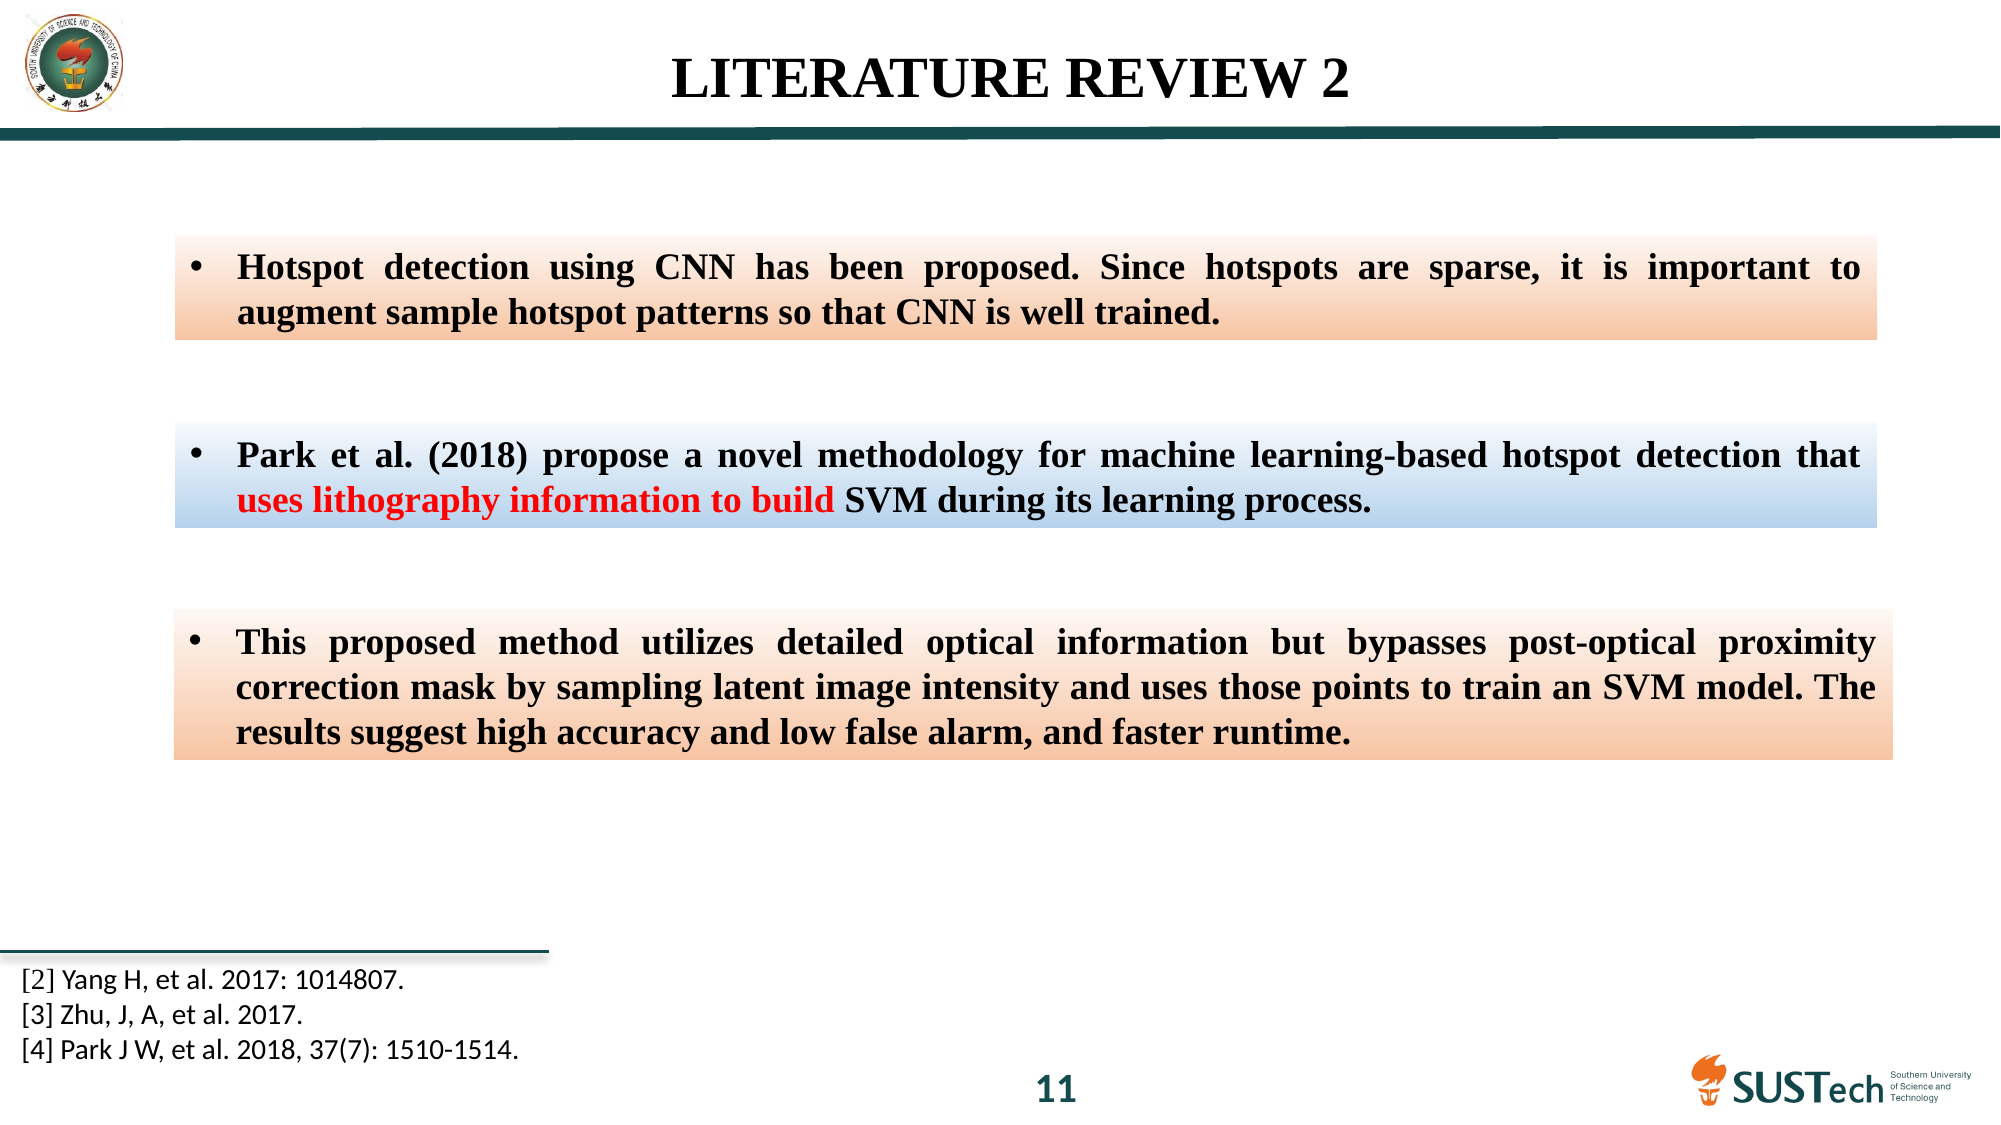

LITERATURE REVIEW 2
Hotspot detection using CNN has been proposed. Since hotspots are sparse, it is important to augment sample hotspot patterns so that CNN is well trained.
Park et al. (2018) propose a novel methodology for machine learning-based hotspot detection that uses lithography information to build SVM during its learning process.
This proposed method utilizes detailed optical information but bypasses post-optical proximity correction mask by sampling latent image intensity and uses those points to train an SVM model. The results suggest high accuracy and low false alarm, and faster runtime.
[2] Yang H, et al. 2017: 1014807.
[3] Zhu, J, A, et al. 2017.
[4] Park J W, et al. 2018, 37(7): 1510-1514.
11